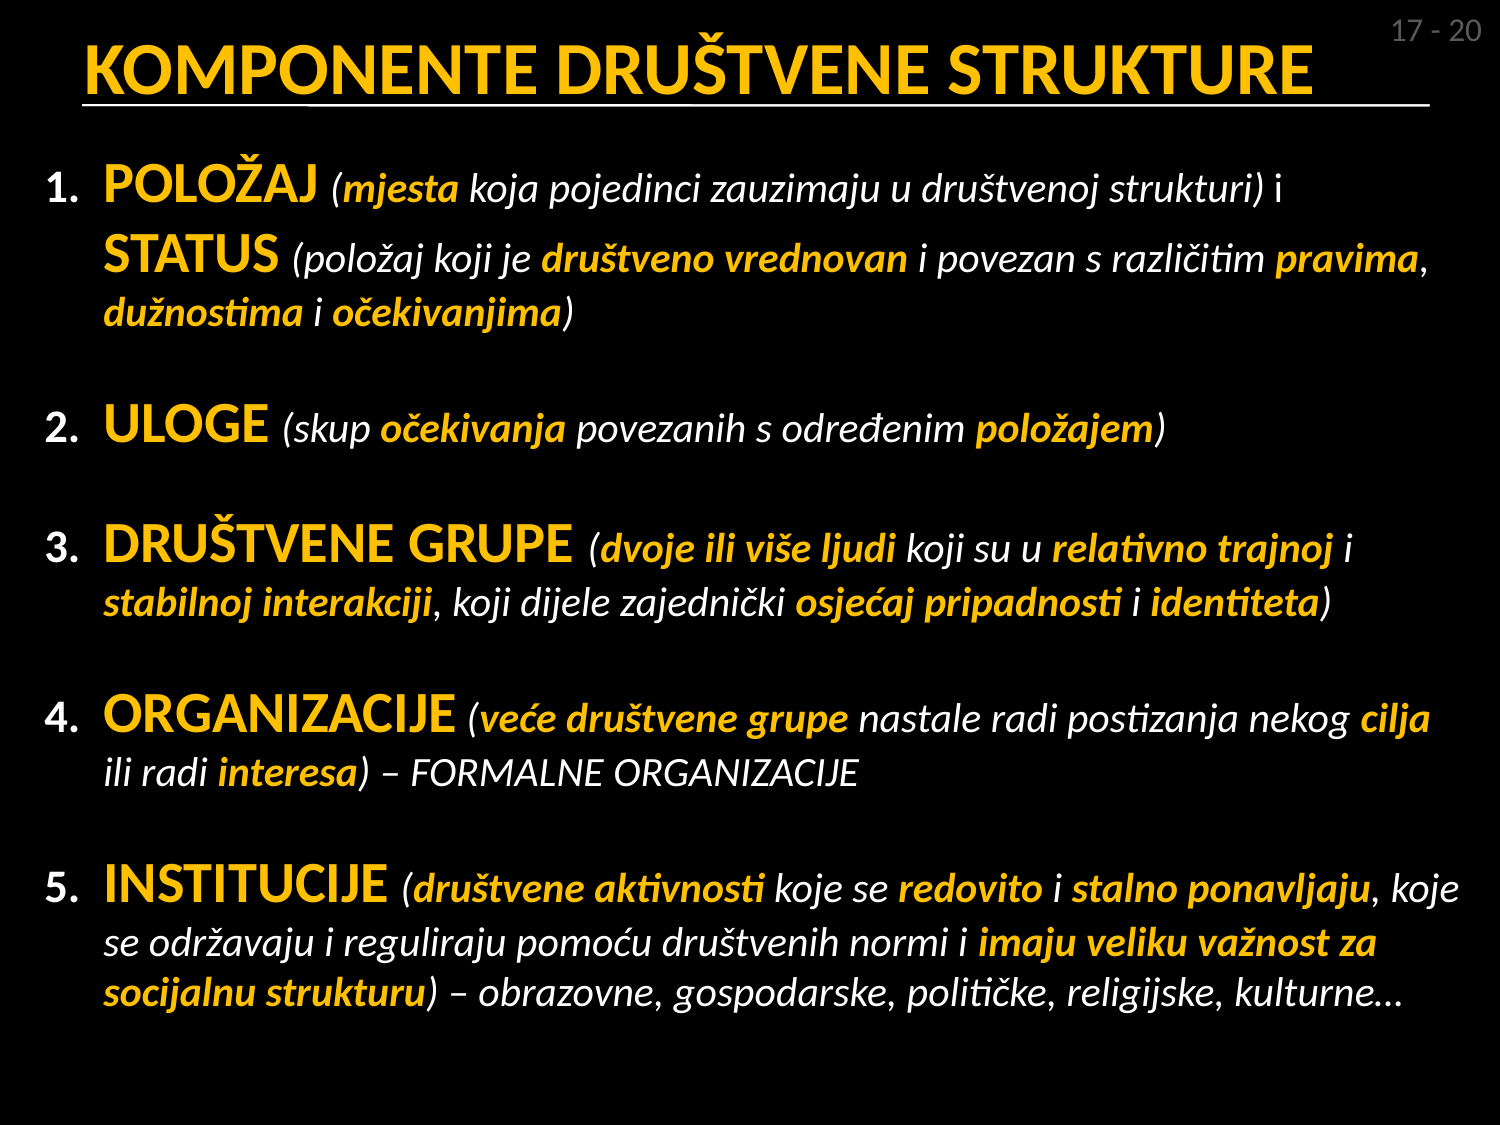

17 - 20
# KOMPONENTE DRUŠTVENE STRUKTURE
POLOŽAJ (mjesta koja pojedinci zauzimaju u društvenoj strukturi) i STATUS (položaj koji je društveno vrednovan i povezan s različitim pravima, dužnostima i očekivanjima)
ULOGE (skup očekivanja povezanih s određenim položajem)
DRUŠTVENE GRUPE (dvoje ili više ljudi koji su u relativno trajnoj i stabilnoj interakciji, koji dijele zajednički osjećaj pripadnosti i identiteta)
ORGANIZACIJE (veće društvene grupe nastale radi postizanja nekog cilja ili radi interesa) – FORMALNE ORGANIZACIJE
INSTITUCIJE (društvene aktivnosti koje se redovito i stalno ponavljaju, koje se održavaju i reguliraju pomoću društvenih normi i imaju veliku važnost za socijalnu strukturu) – obrazovne, gospodarske, političke, religijske, kulturne…